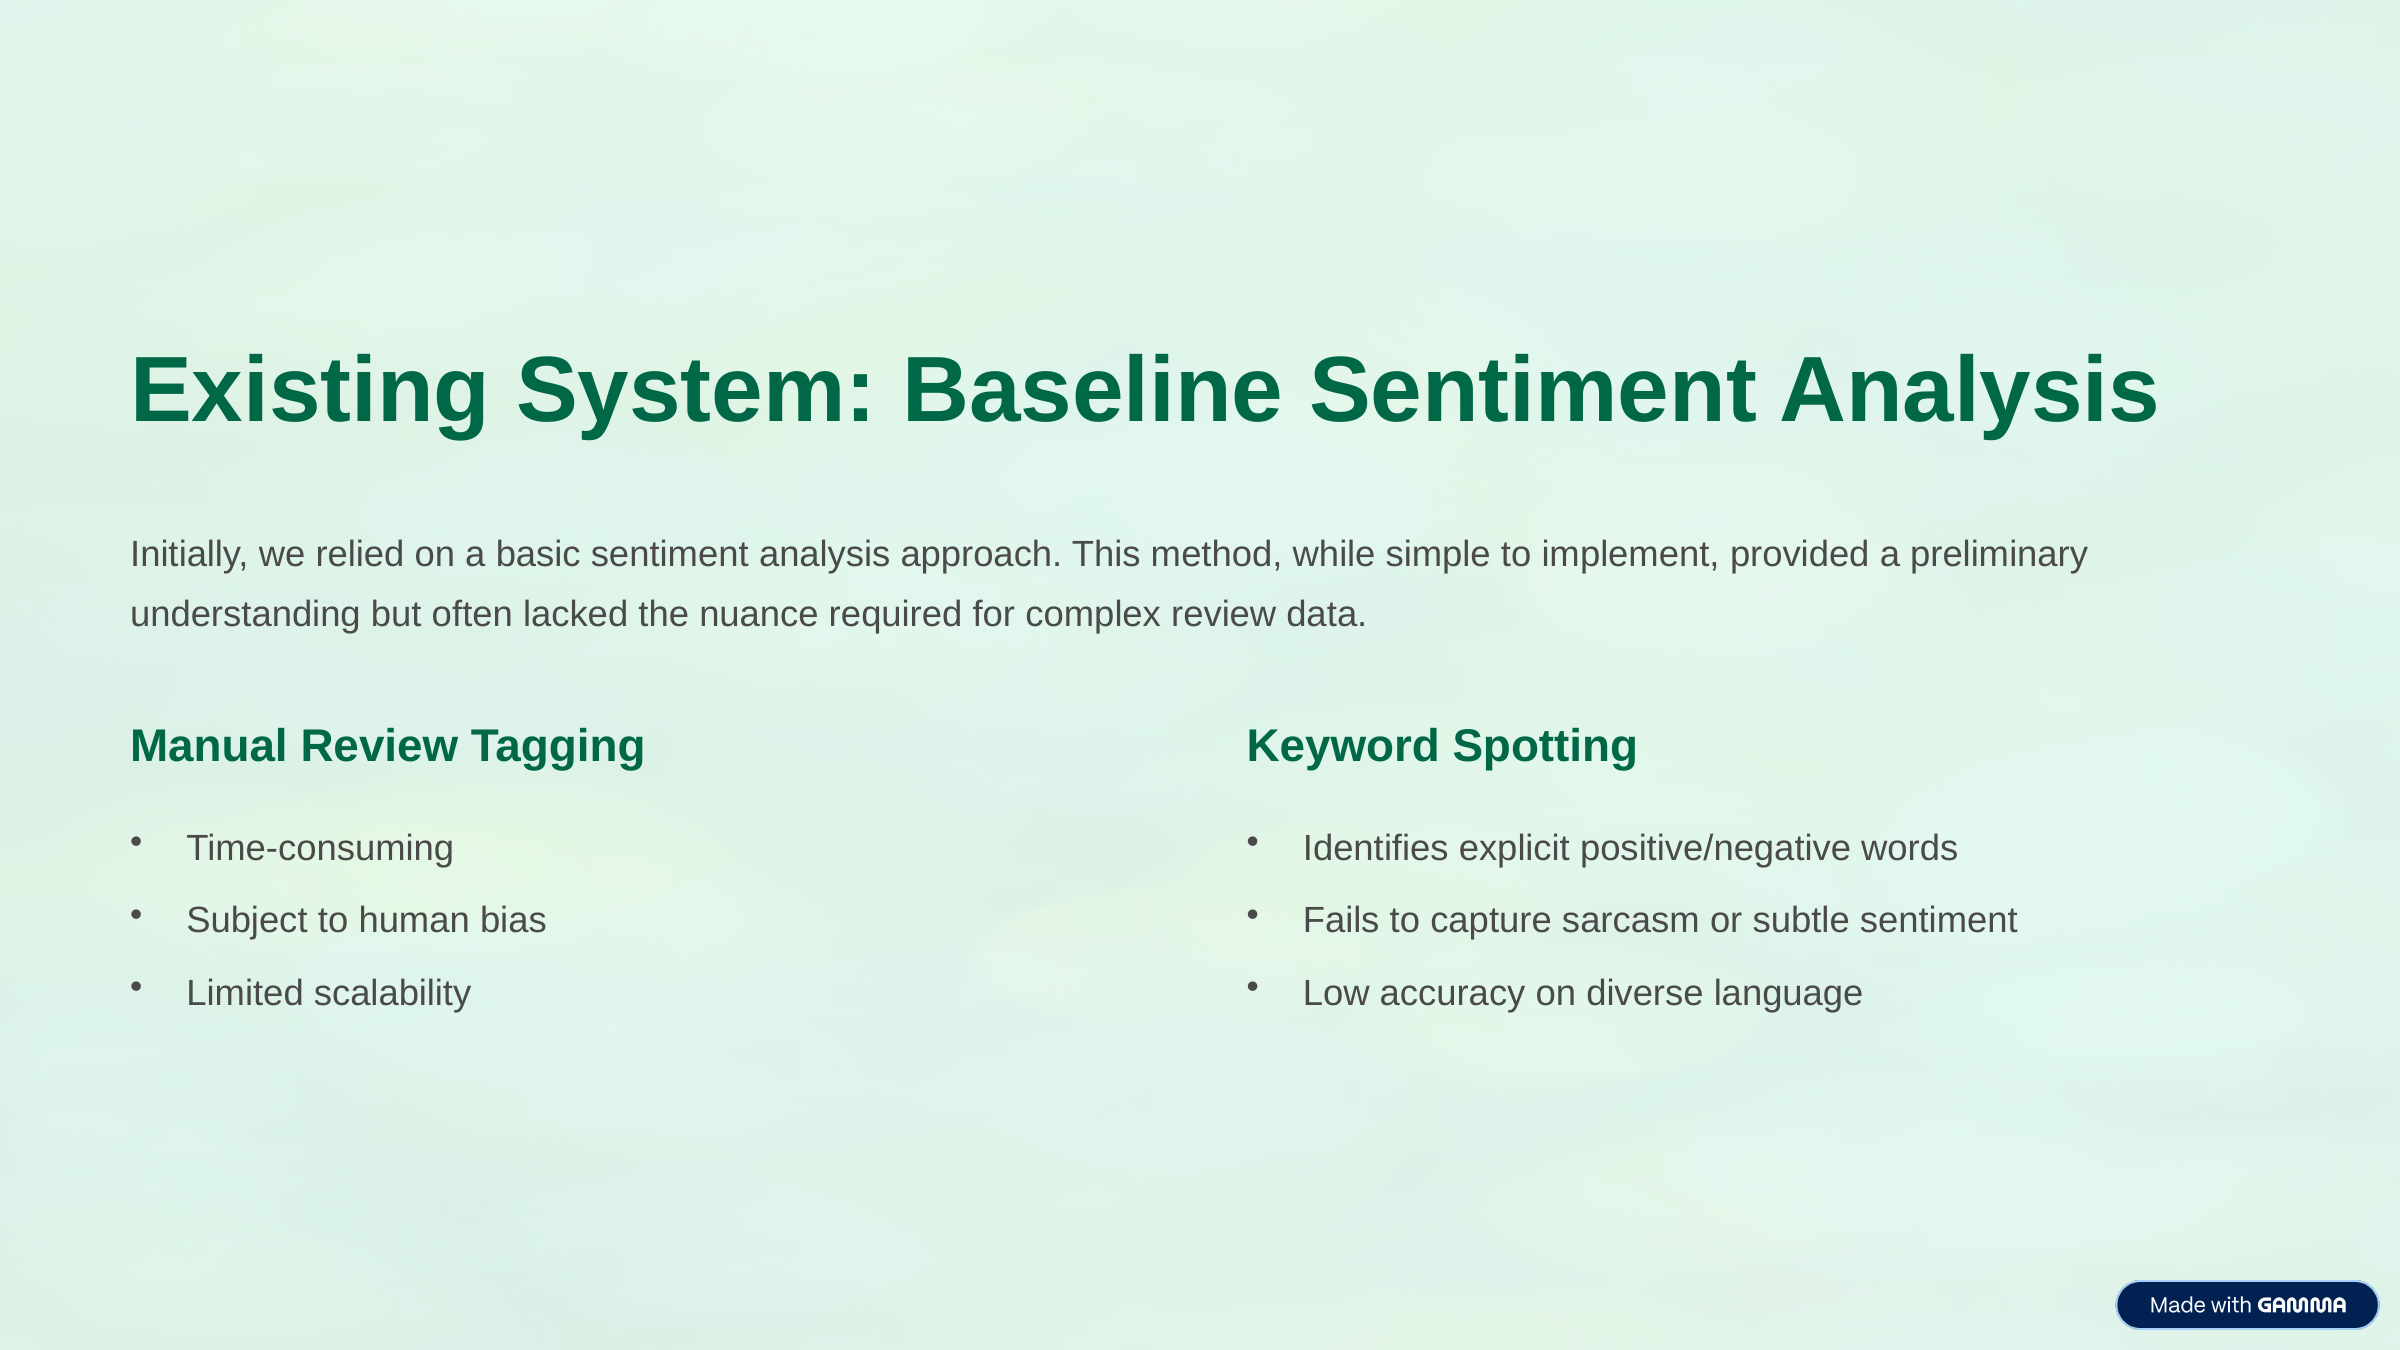

Existing System: Baseline Sentiment Analysis
Initially, we relied on a basic sentiment analysis approach. This method, while simple to implement, provided a preliminary understanding but often lacked the nuance required for complex review data.
Manual Review Tagging
Keyword Spotting
Time-consuming
Identifies explicit positive/negative words
Subject to human bias
Fails to capture sarcasm or subtle sentiment
Limited scalability
Low accuracy on diverse language